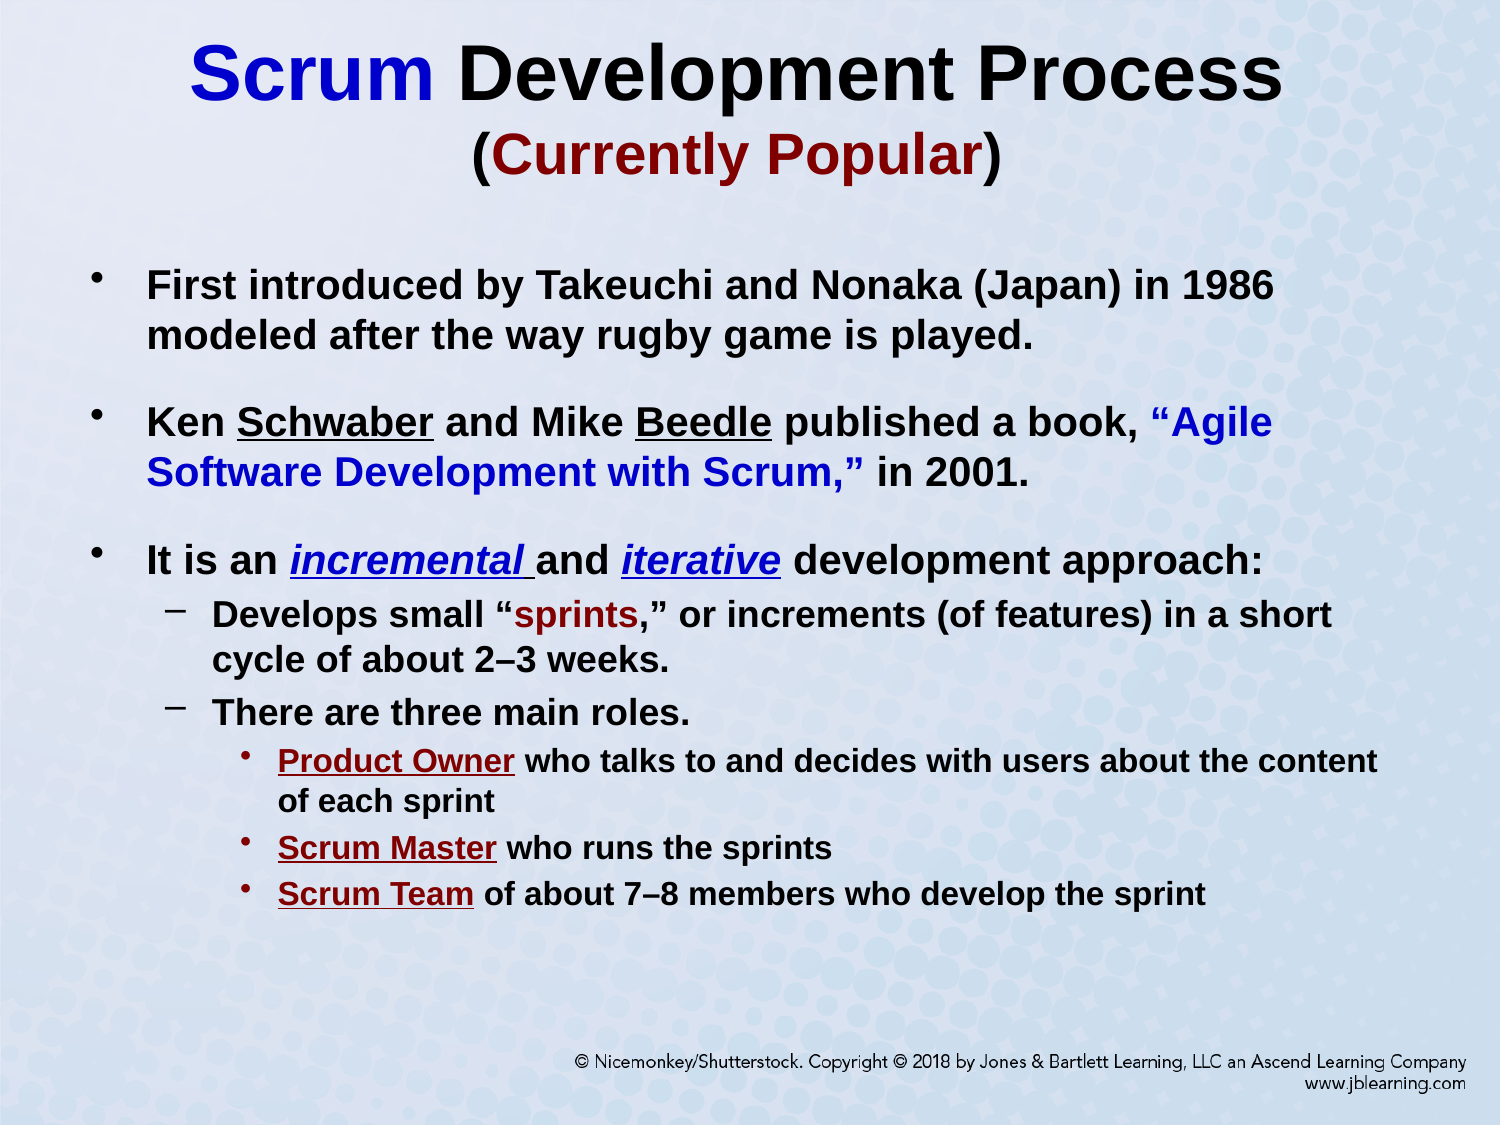

# Scrum Development Process (Currently Popular)
First introduced by Takeuchi and Nonaka (Japan) in 1986 modeled after the way rugby game is played.

Ken Schwaber and Mike Beedle published a book, “Agile Software Development with Scrum,” in 2001.

It is an incremental and iterative development approach:
Develops small “sprints,” or increments (of features) in a short cycle of about 2–3 weeks.
There are three main roles.
Product Owner who talks to and decides with users about the content
of each sprint
Scrum Master who runs the sprints
Scrum Team of about 7–8 members who develop the sprint